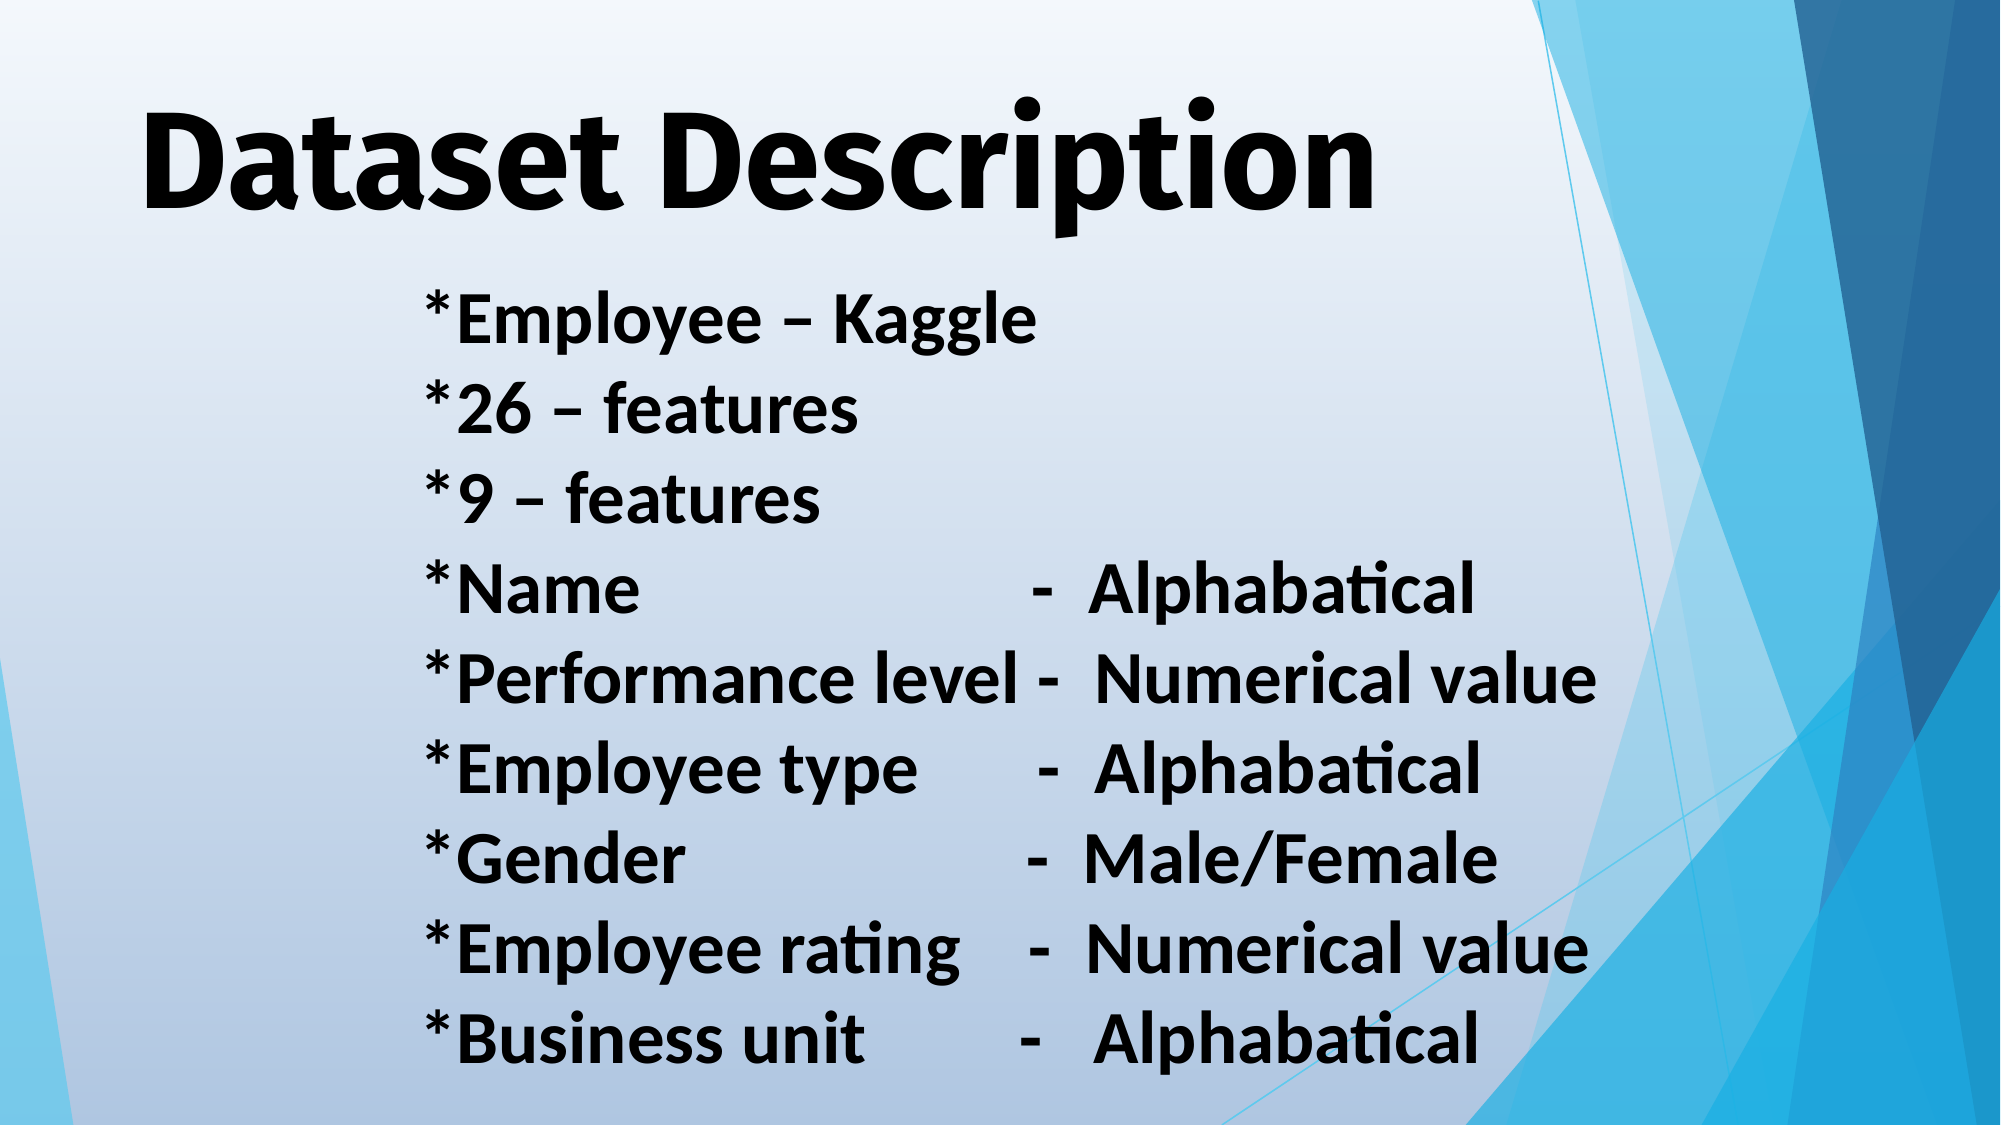

# Dataset Description
*Employee – Kaggle
*26 – features
*9 – features
*Name                       -  Alphabatical
*Performance level -  Numerical value
*Employee type       -  Alphabatical
*Gender                    -  Male/Female
*Employee rating    -  Numerical value
*Business unit         -   Alphabatical